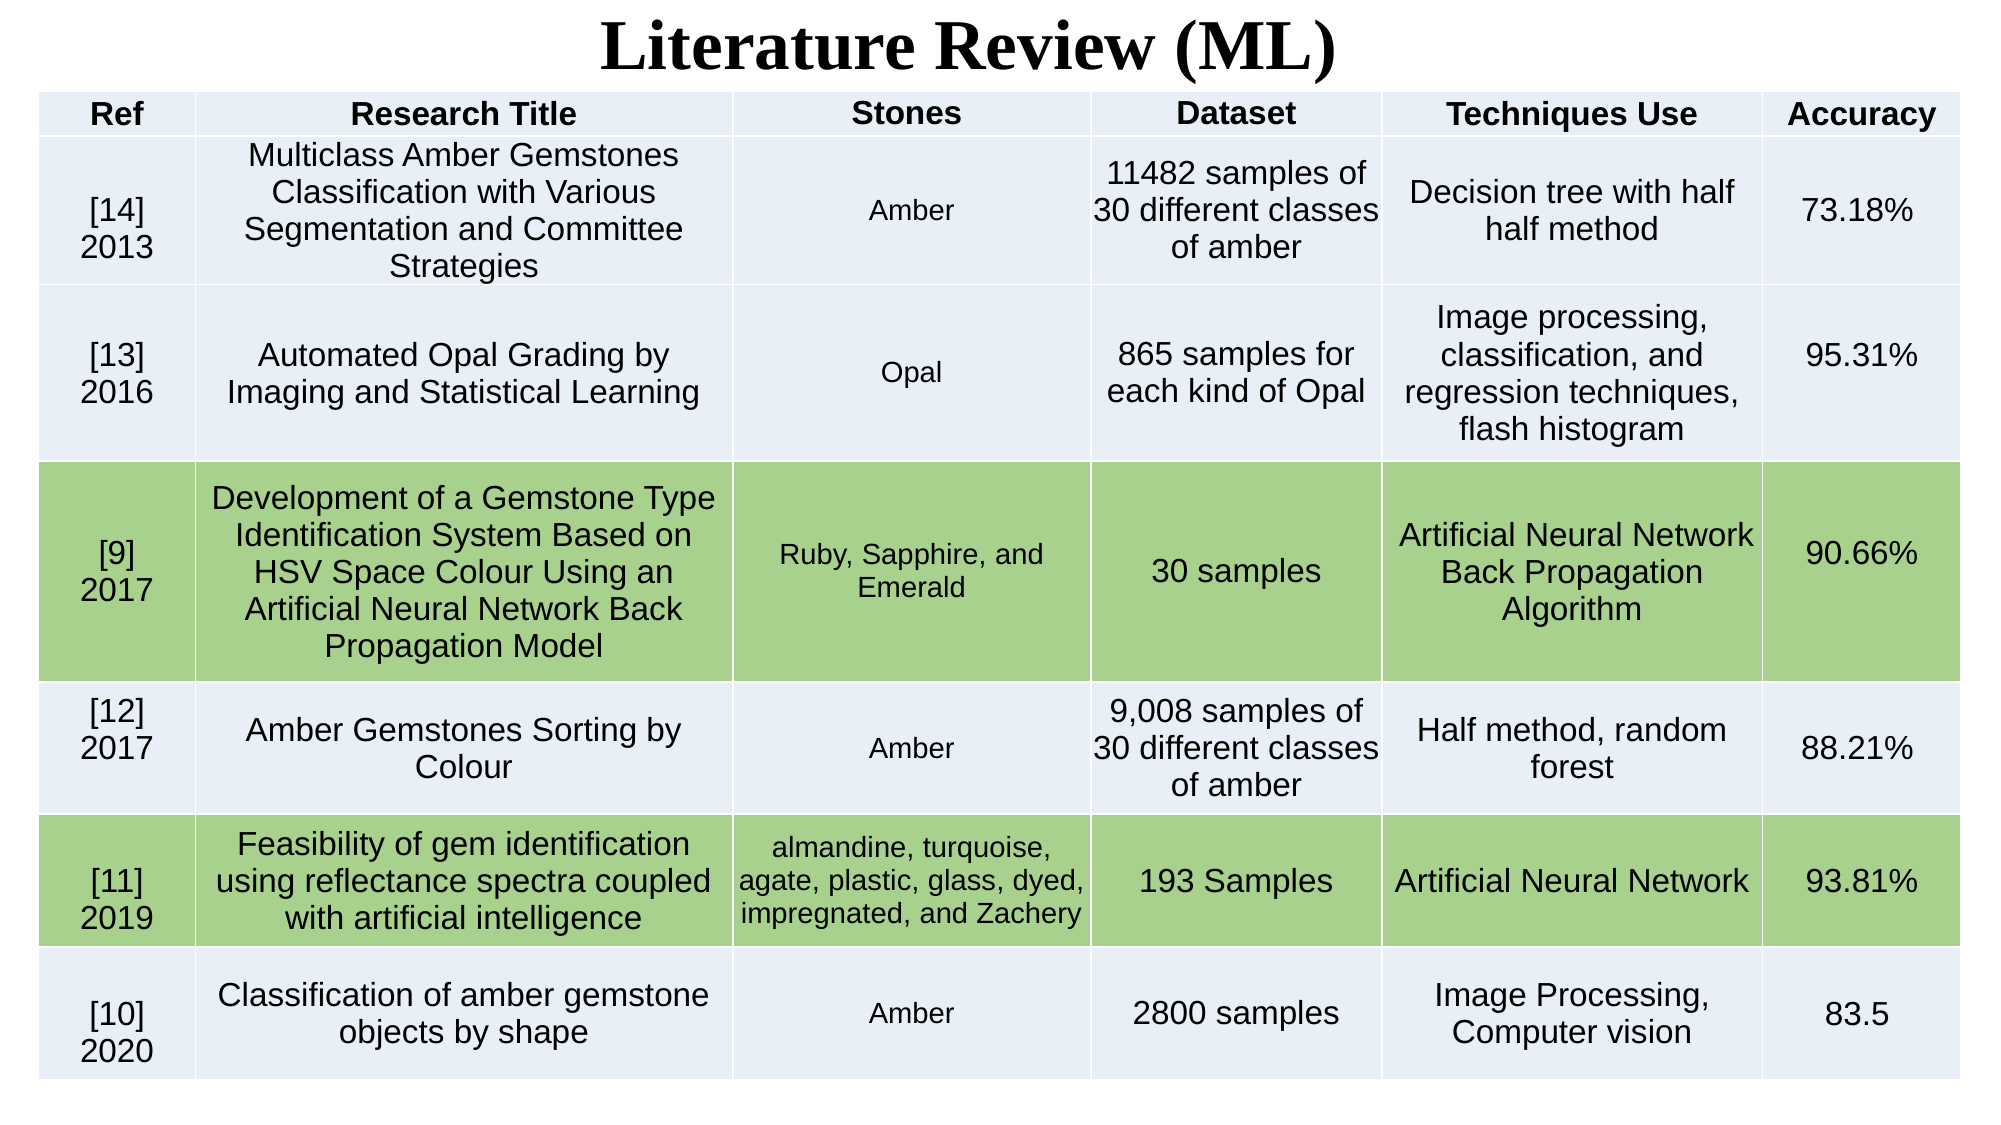

# Literature Review (ML)
| Ref | Research Title | Stones | Dataset | Techniques Use | Accuracy |
| --- | --- | --- | --- | --- | --- |
| [14] 2013 | Multiclass Amber Gemstones Classification with Various Segmentation and Committee Strategies | Amber | 11482 samples of 30 different classes of amber | Decision tree with half half method | 73.18% |
| [13] 2016 | Automated Opal Grading by Imaging and Statistical Learning | Opal | 865 samples for each kind of Opal | Image processing, classification, and regression techniques, flash histogram | 95.31% |
| [9] 2017 | Development of a Gemstone Type Identification System Based on HSV Space Colour Using an Artificial Neural Network Back Propagation Model | Ruby, Sapphire, and Emerald | 30 samples | Artificial Neural Network Back Propagation Algorithm | 90.66% |
| [12] 2017 | Amber Gemstones Sorting by Colour | Amber | 9,008 samples of 30 different classes of amber | Half method, random forest | 88.21% |
| [11] 2019 | Feasibility of gem identification using reflectance spectra coupled with artificial intelligence | almandine, turquoise, agate, plastic, glass, dyed, impregnated, and Zachery | 193 Samples | Artificial Neural Network | 93.81% |
| [10] 2020 | Classification of amber gemstone objects by shape | Amber | 2800 samples | Image Processing, Computer vision | 83.5 |